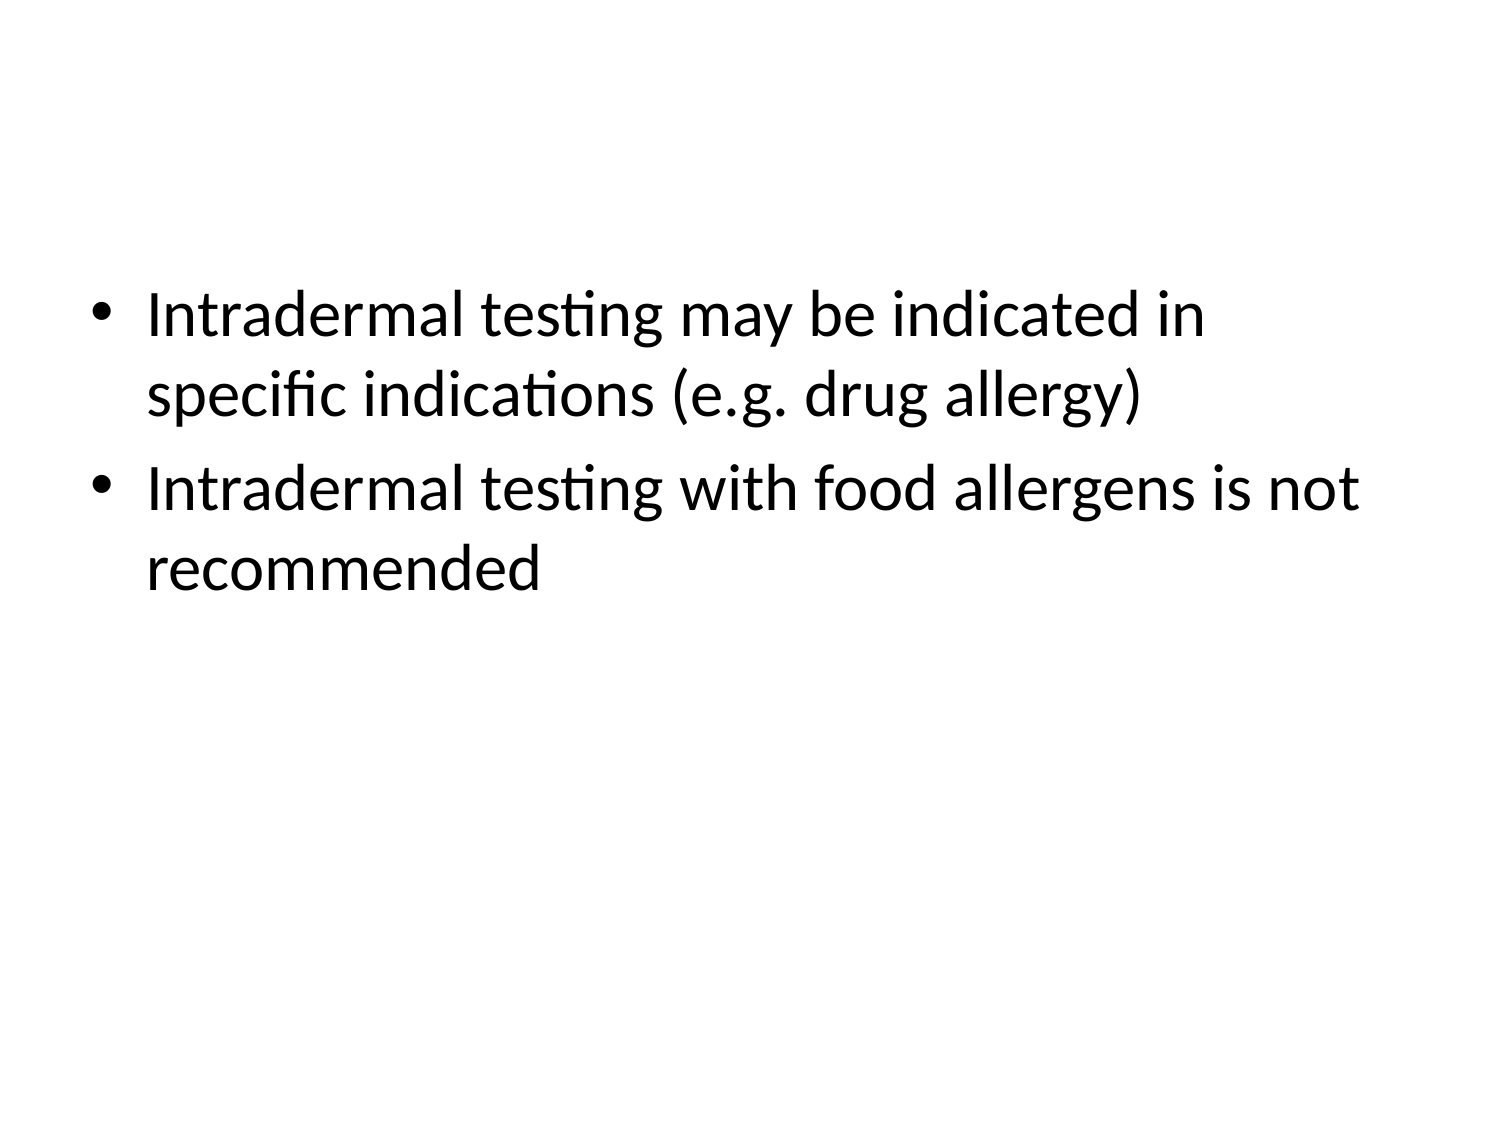

#
Intradermal testing may be indicated in specific indications (e.g. drug allergy)
Intradermal testing with food allergens is not recommended